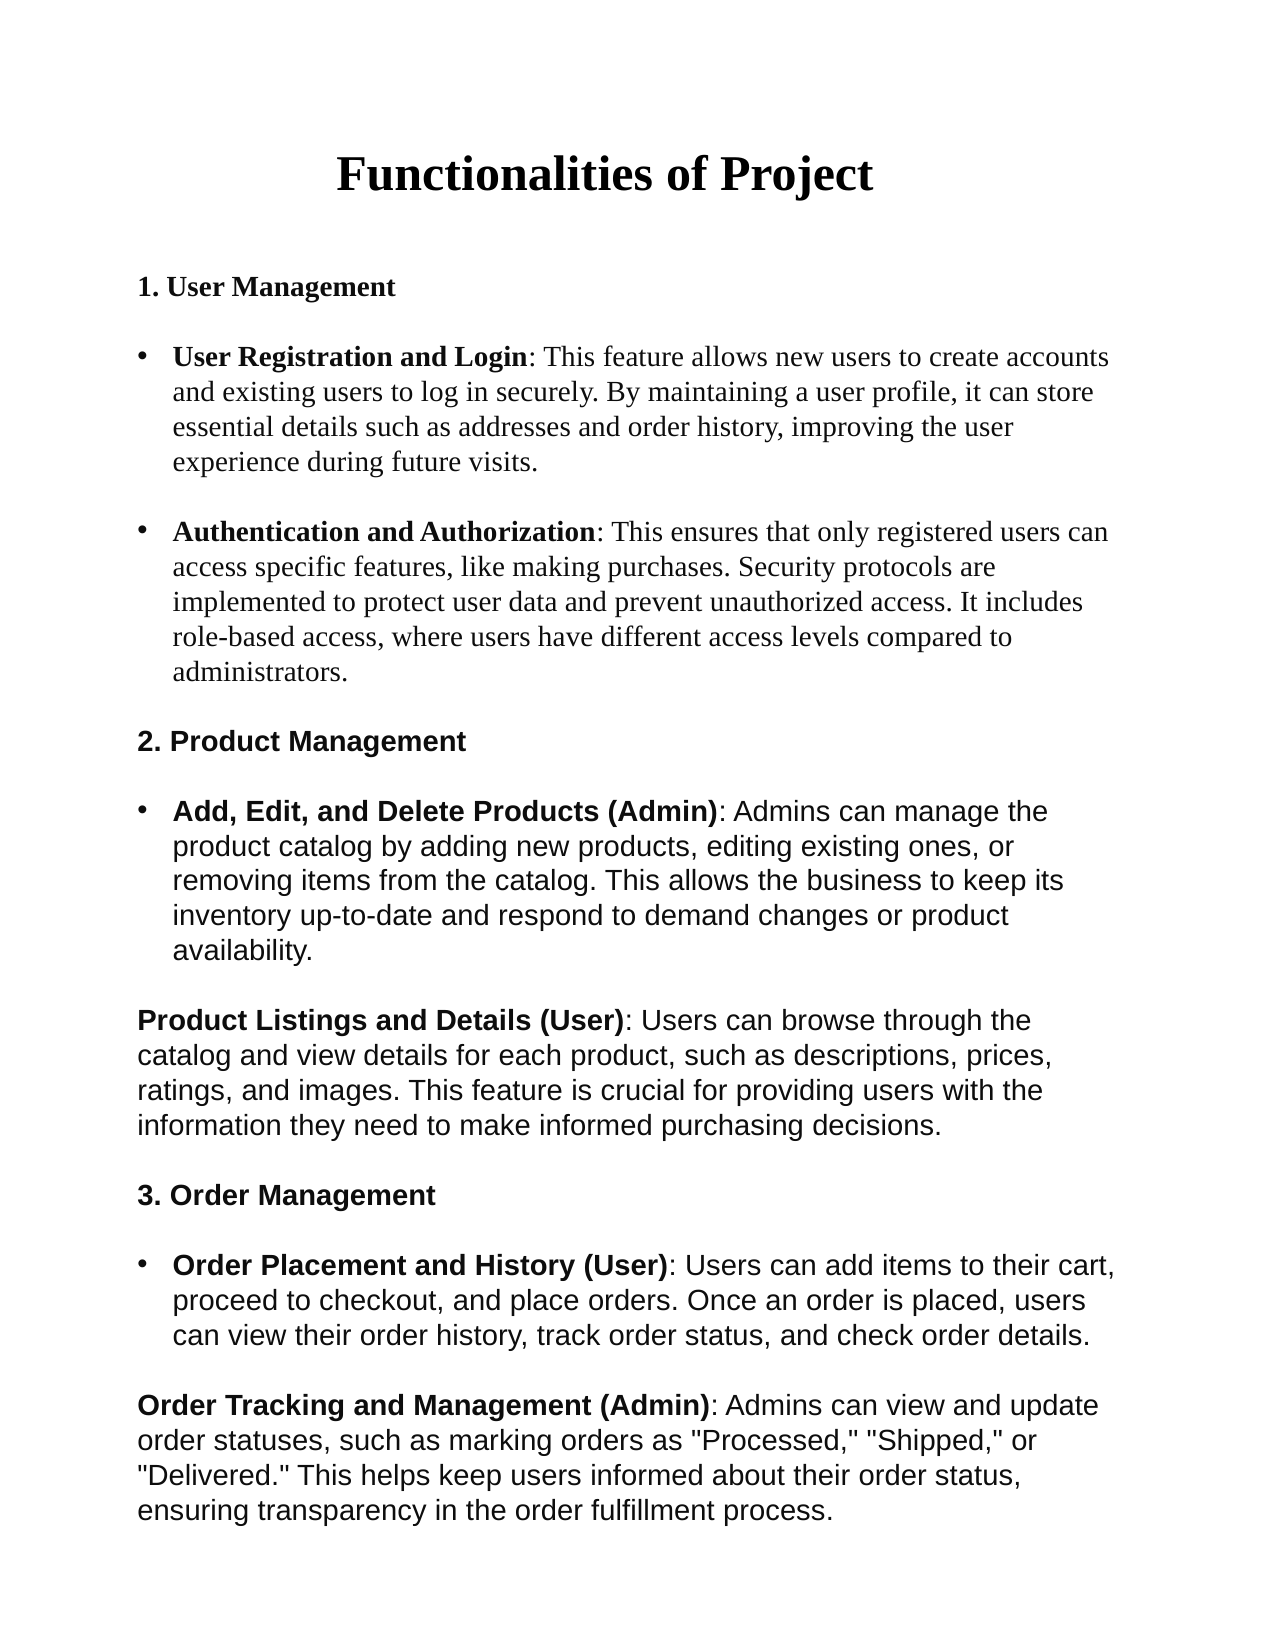

# Functionalities of Project
1. User Management

User Registration and Login: This feature allows new users to create accounts and existing users to log in securely. By maintaining a user profile, it can store essential details such as addresses and order history, improving the user experience during future visits.

Authentication and Authorization: This ensures that only registered users can access specific features, like making purchases. Security protocols are implemented to protect user data and prevent unauthorized access. It includes role-based access, where users have different access levels compared to administrators.

2. Product Management

Add, Edit, and Delete Products (Admin): Admins can manage the product catalog by adding new products, editing existing ones, or removing items from the catalog. This allows the business to keep its inventory up-to-date and respond to demand changes or product availability.

Product Listings and Details (User): Users can browse through the catalog and view details for each product, such as descriptions, prices, ratings, and images. This feature is crucial for providing users with the information they need to make informed purchasing decisions.

3. Order Management

Order Placement and History (User): Users can add items to their cart, proceed to checkout, and place orders. Once an order is placed, users can view their order history, track order status, and check order details.

Order Tracking and Management (Admin): Admins can view and update order statuses, such as marking orders as "Processed," "Shipped," or "Delivered." This helps keep users informed about their order status, ensuring transparency in the order fulfillment process.